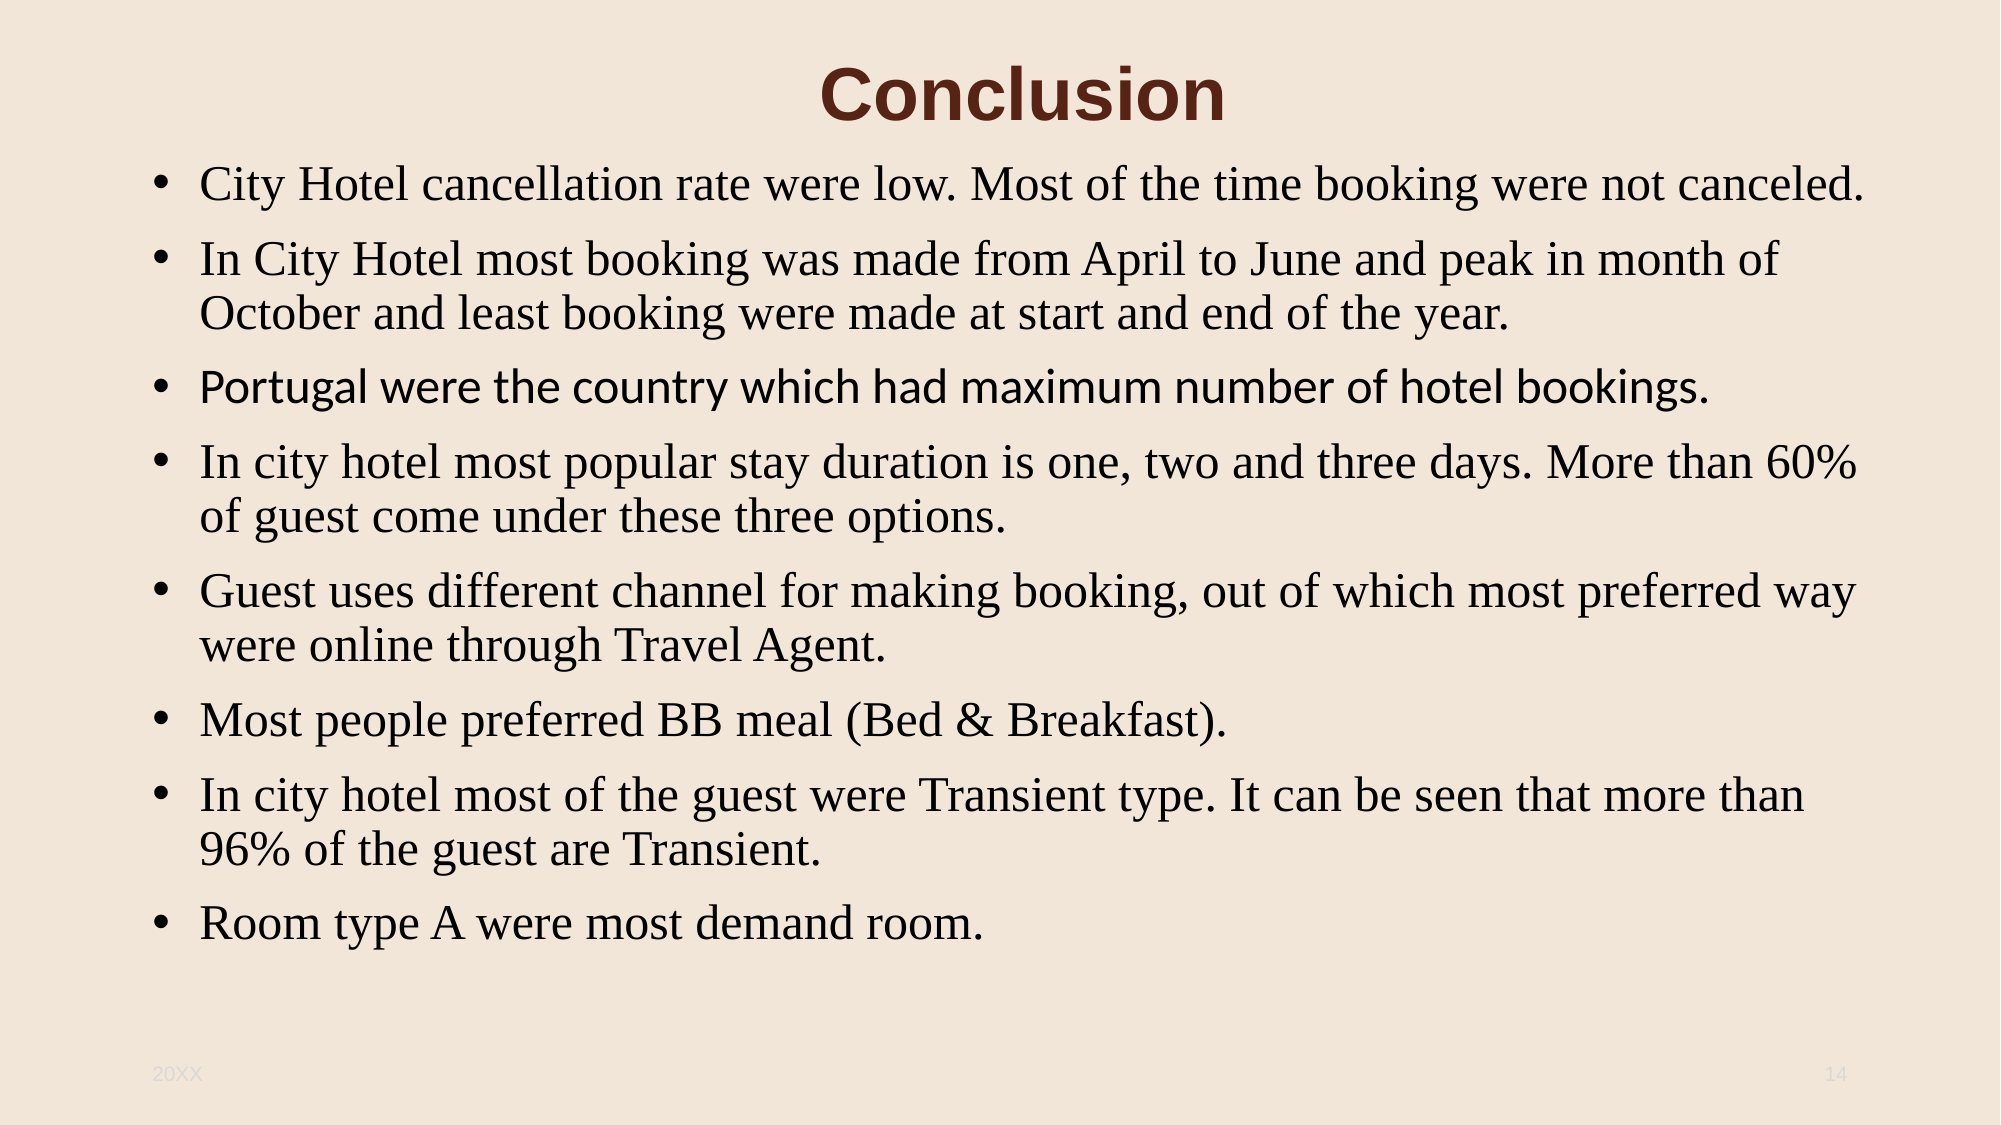

Conclusion
City Hotel cancellation rate were low. Most of the time booking were not canceled.
In City Hotel most booking was made from April to June and peak in month of October and least booking were made at start and end of the year.
Portugal were the country which had maximum number of hotel bookings.
In city hotel most popular stay duration is one, two and three days. More than 60% of guest come under these three options.
Guest uses different channel for making booking, out of which most preferred way were online through Travel Agent.
Most people preferred BB meal (Bed & Breakfast).
In city hotel most of the guest were Transient type. It can be seen that more than 96% of the guest are Transient.
Room type A were most demand room.

20XX
14